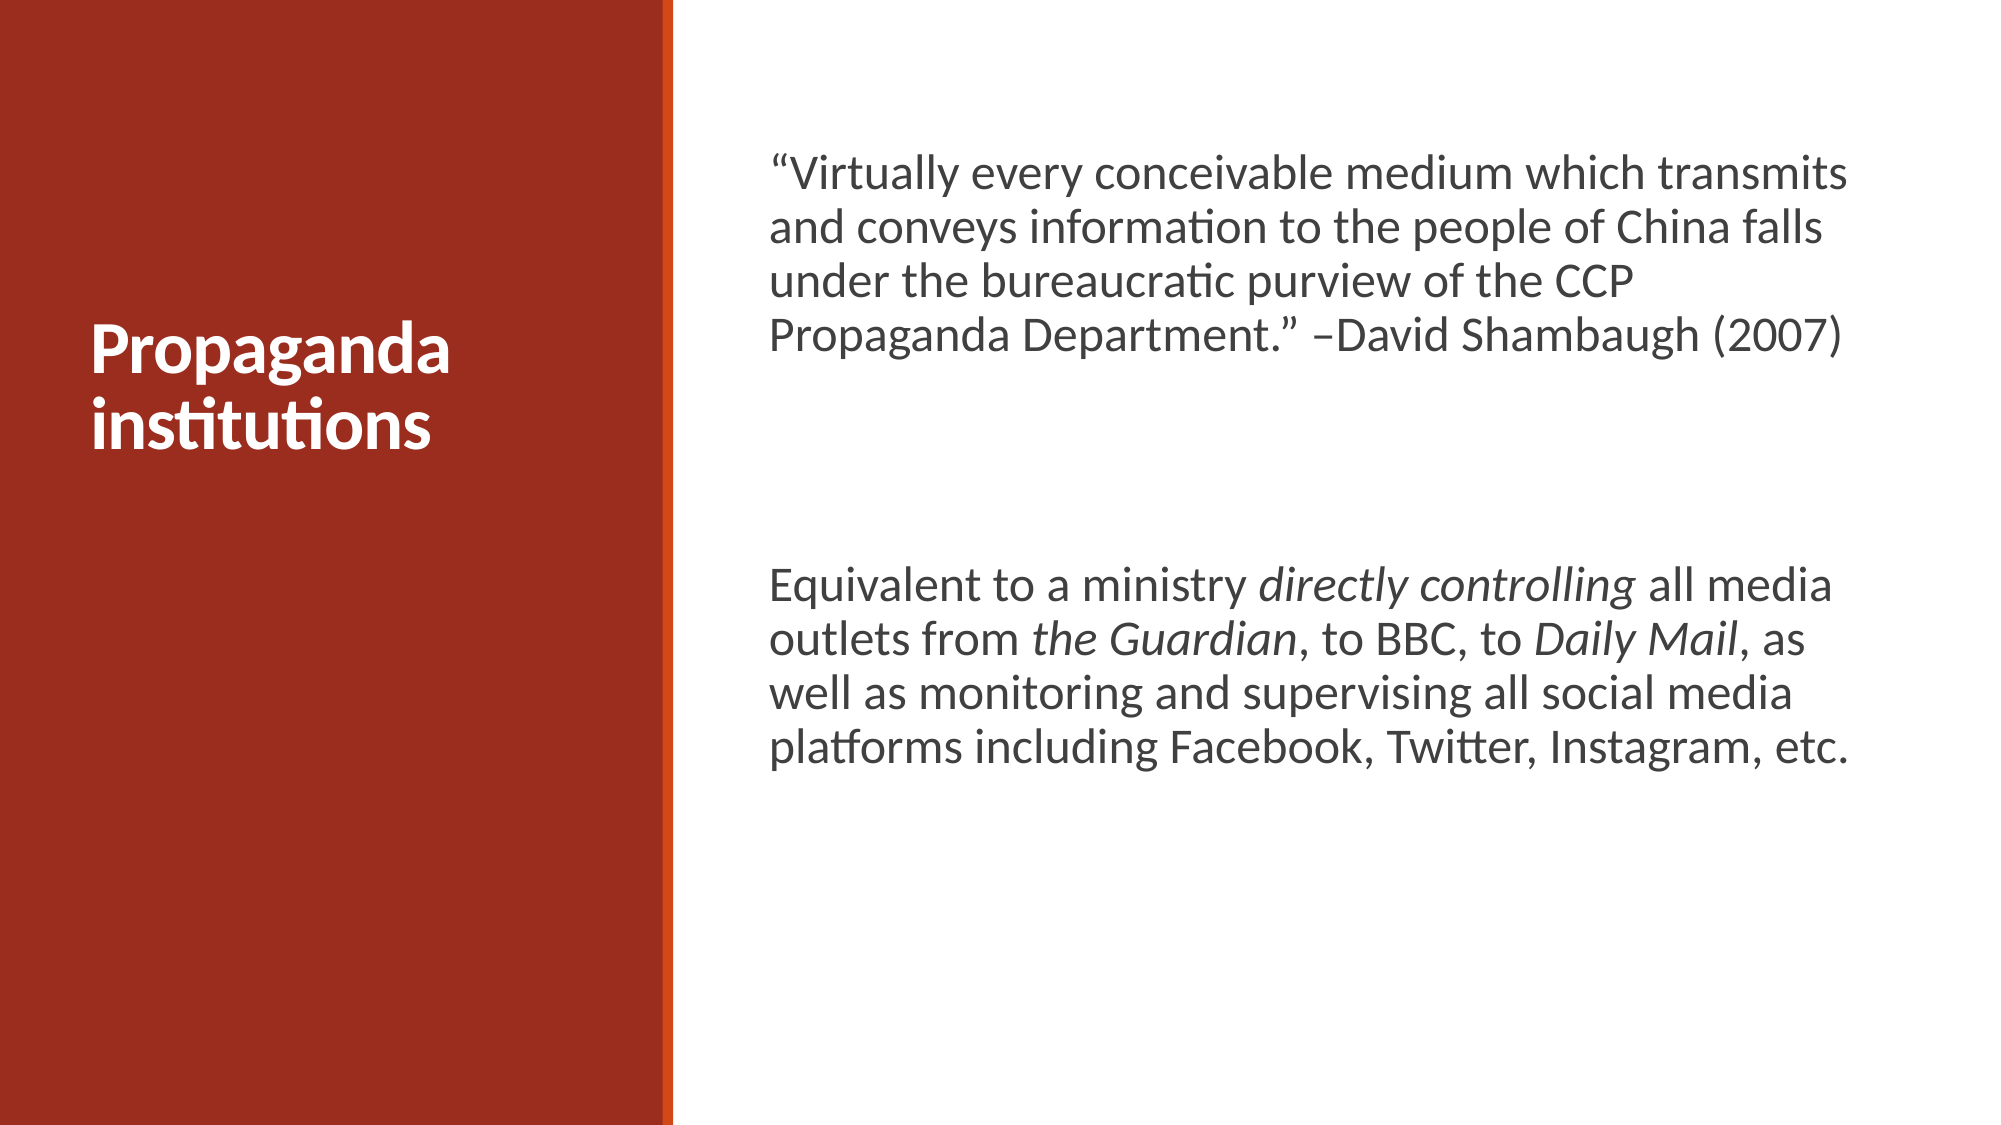

# Propaganda institutions
“Virtually every conceivable medium which transmits and conveys information to the people of China falls under the bureaucratic purview of the CCP Propaganda Department.” –David Shambaugh (2007)

Equivalent to a ministry directly controlling all media outlets from the Guardian, to BBC, to Daily Mail, as well as monitoring and supervising all social media platforms including Facebook, Twitter, Instagram, etc.